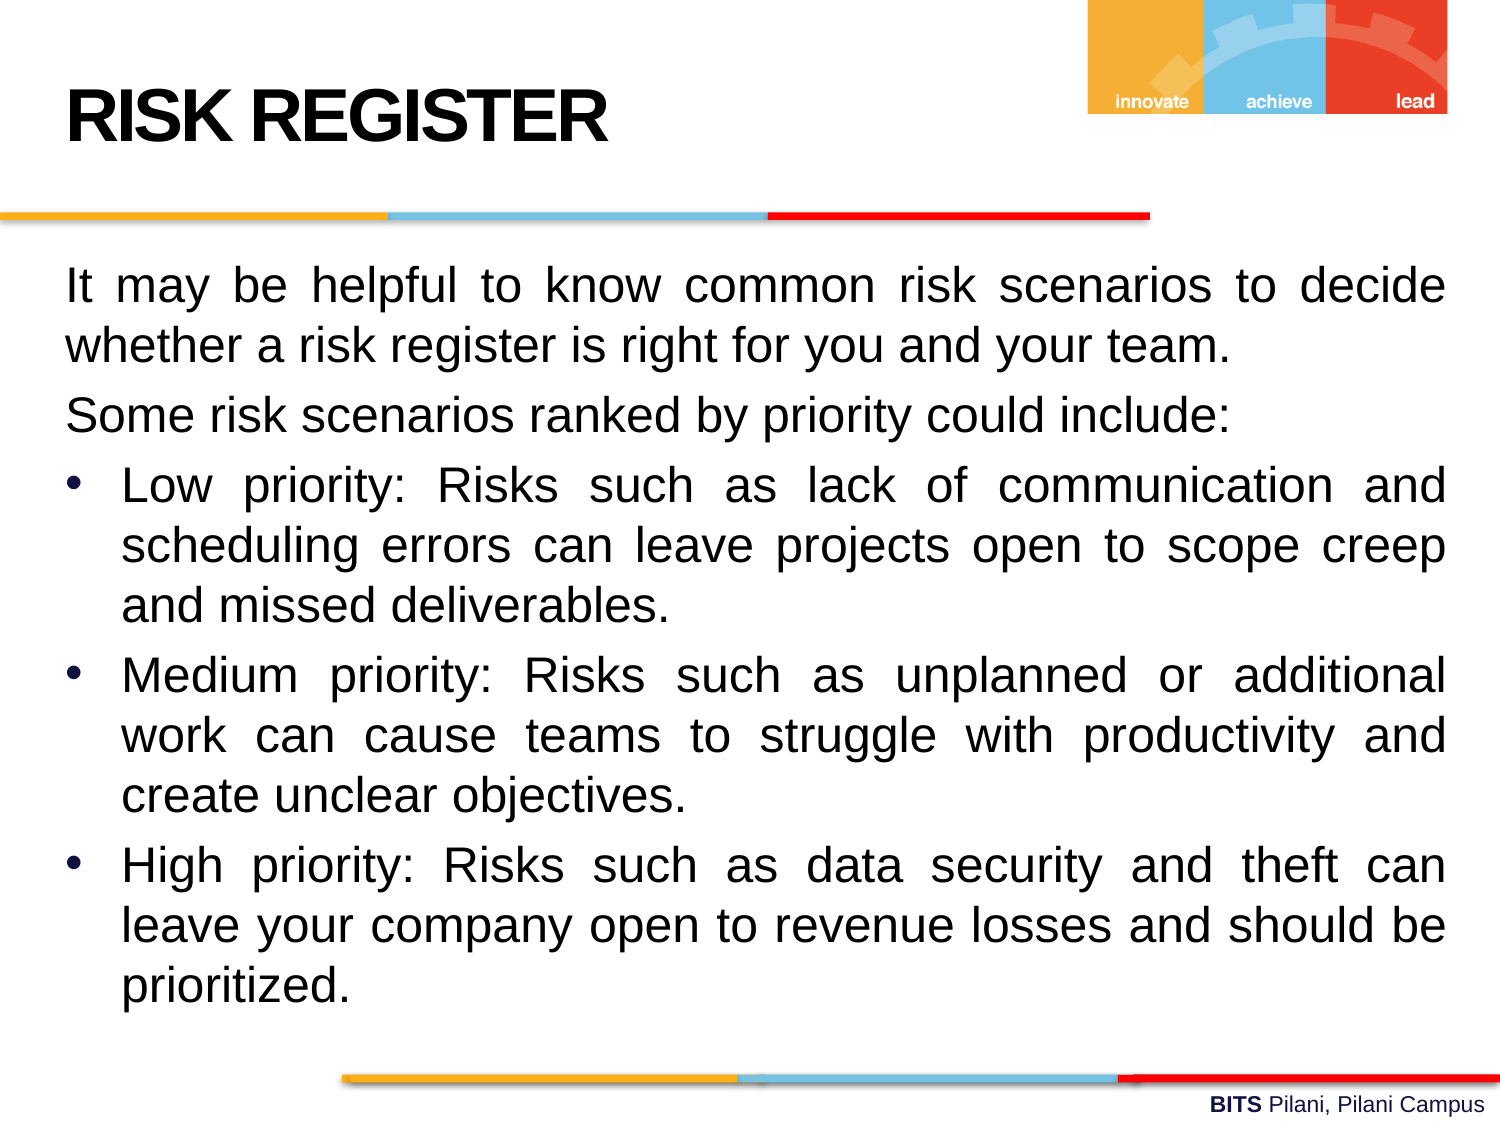

RISK REGISTER
It may be helpful to know common risk scenarios to decide whether a risk register is right for you and your team.
Some risk scenarios ranked by priority could include:
Low priority: Risks such as lack of communication and scheduling errors can leave projects open to scope creep and missed deliverables.
Medium priority: Risks such as unplanned or additional work can cause teams to struggle with productivity and create unclear objectives.
High priority: Risks such as data security and theft can leave your company open to revenue losses and should be prioritized.